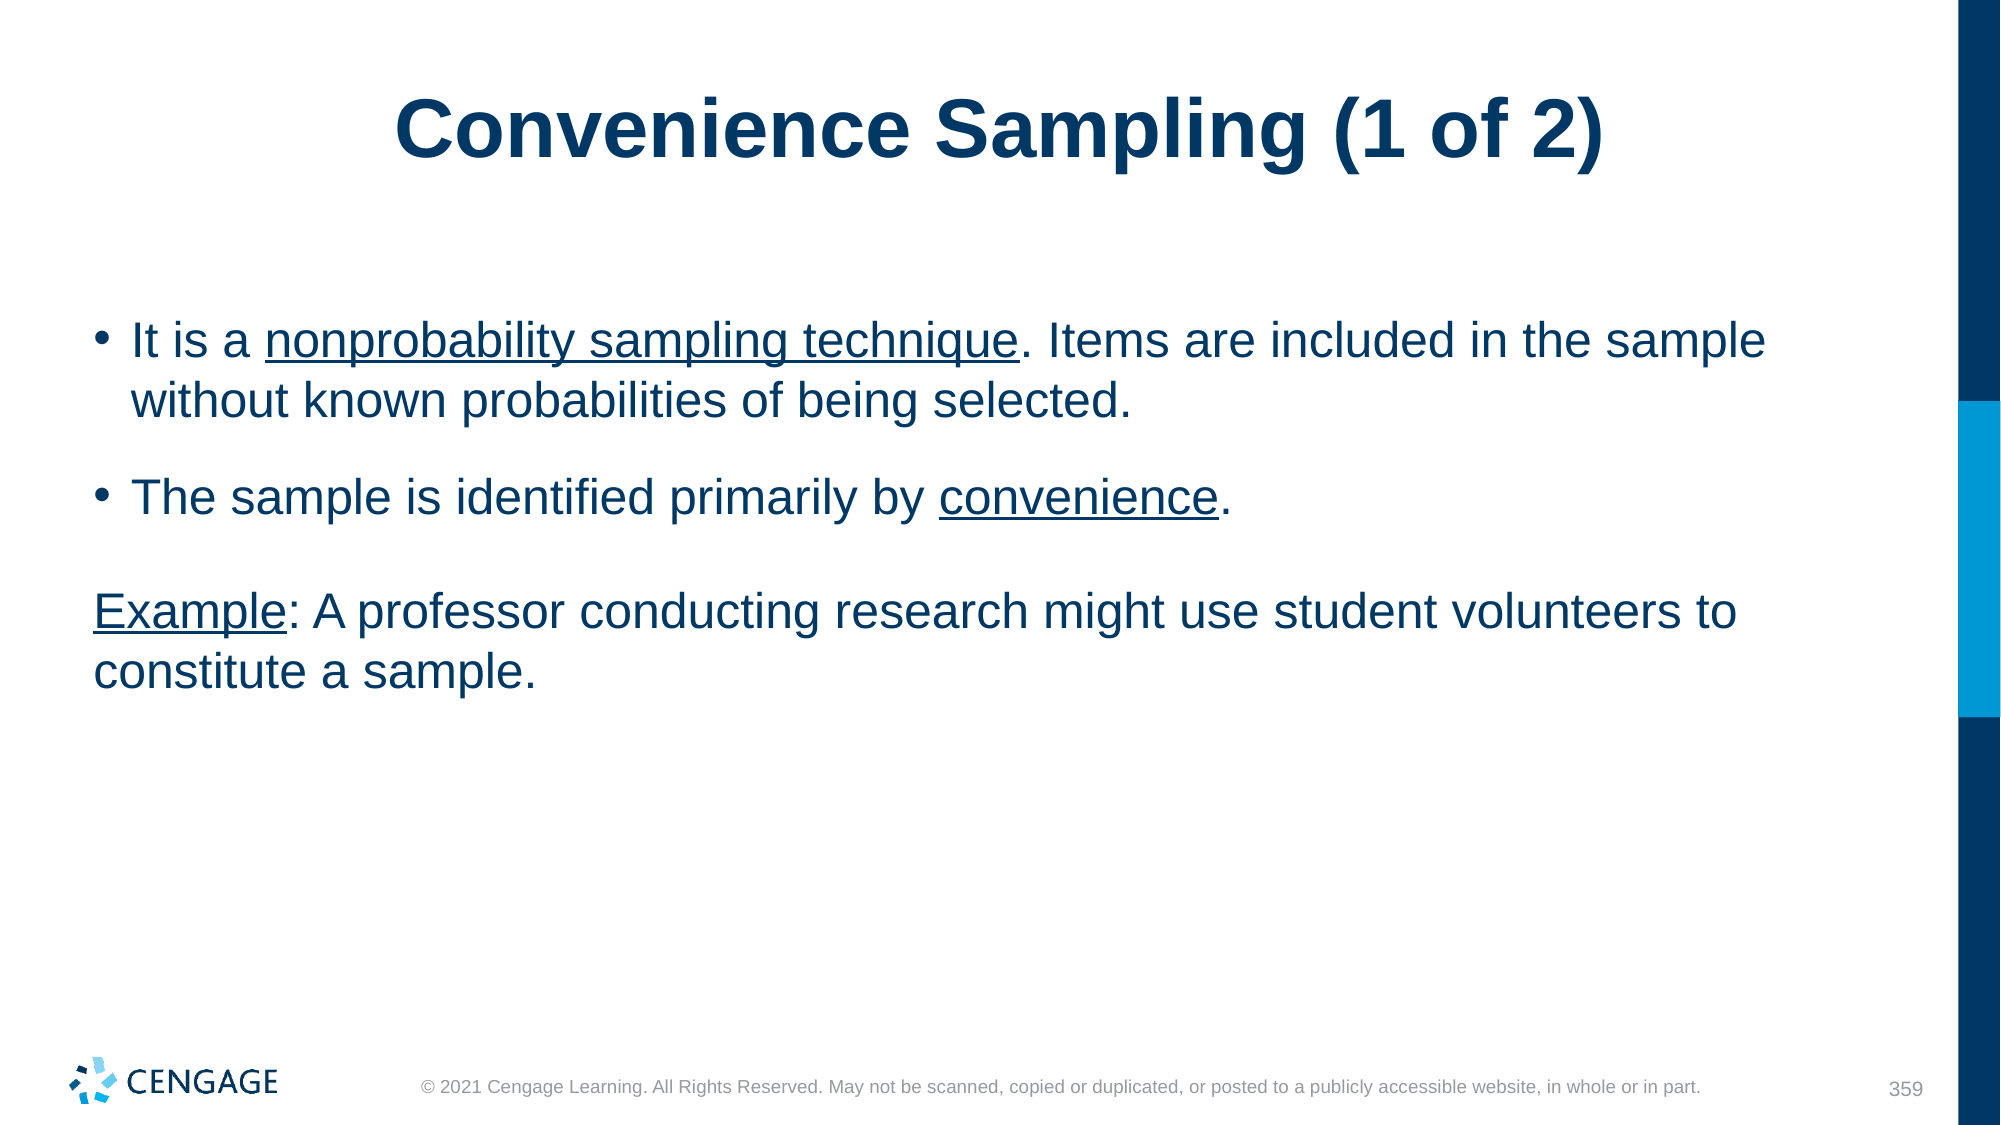

# Convenience Sampling (1 of 2)
It is a nonprobability sampling technique. Items are included in the sample without known probabilities of being selected.
The sample is identified primarily by convenience.
Example: A professor conducting research might use student volunteers to constitute a sample.